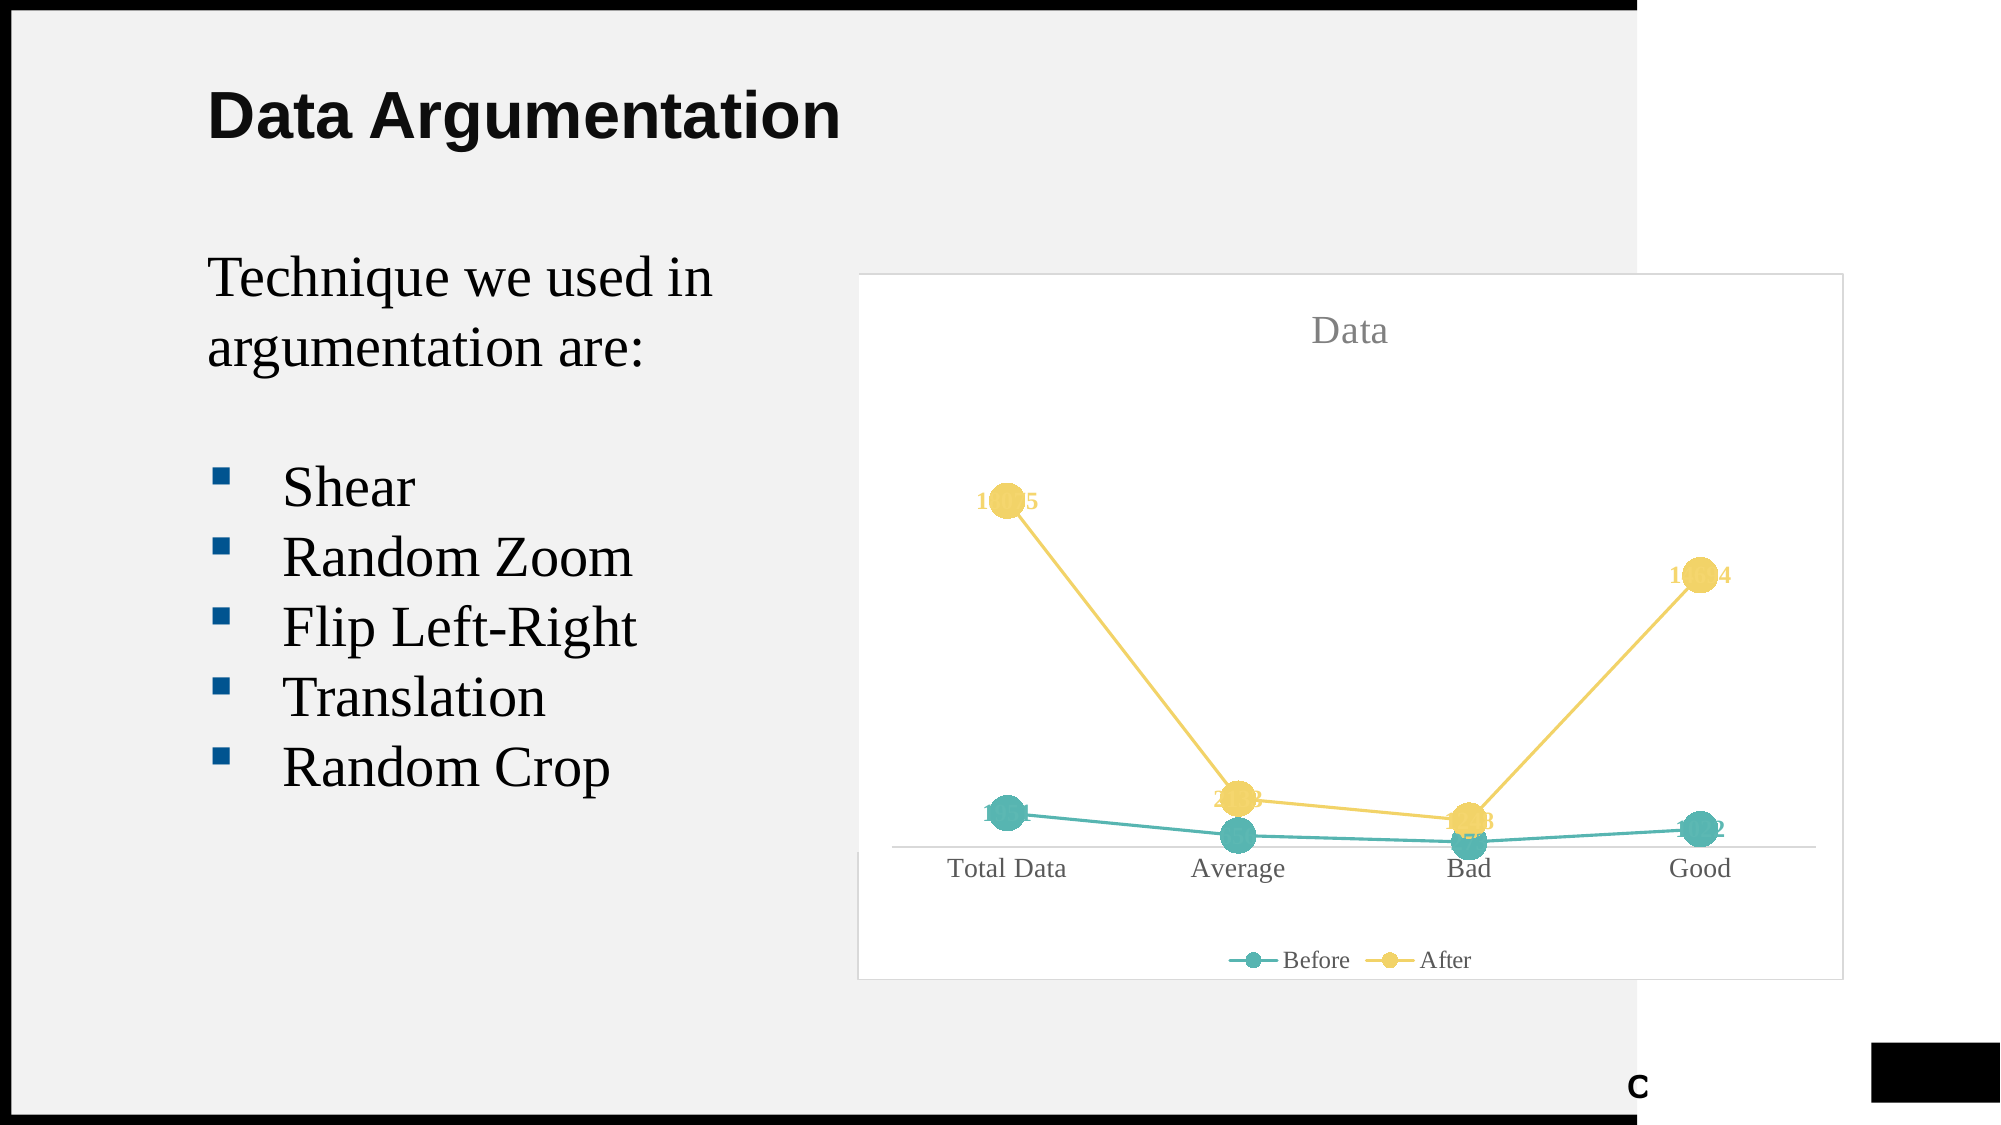

Data Argumentation

Technique we used in argumentation are:

Shear
Random Zoom
Flip Left-Right
Translation
Random Crop

### Chart: Data

| Category | Before | After |
|---|---|---|
| Total Data | 1951.0 | 18075.0 |
| Average | 656.0 | 2133.0 |
| Bad | 273.0 | 1248.0 |
| Good | 1022.0 | 14694.0 |